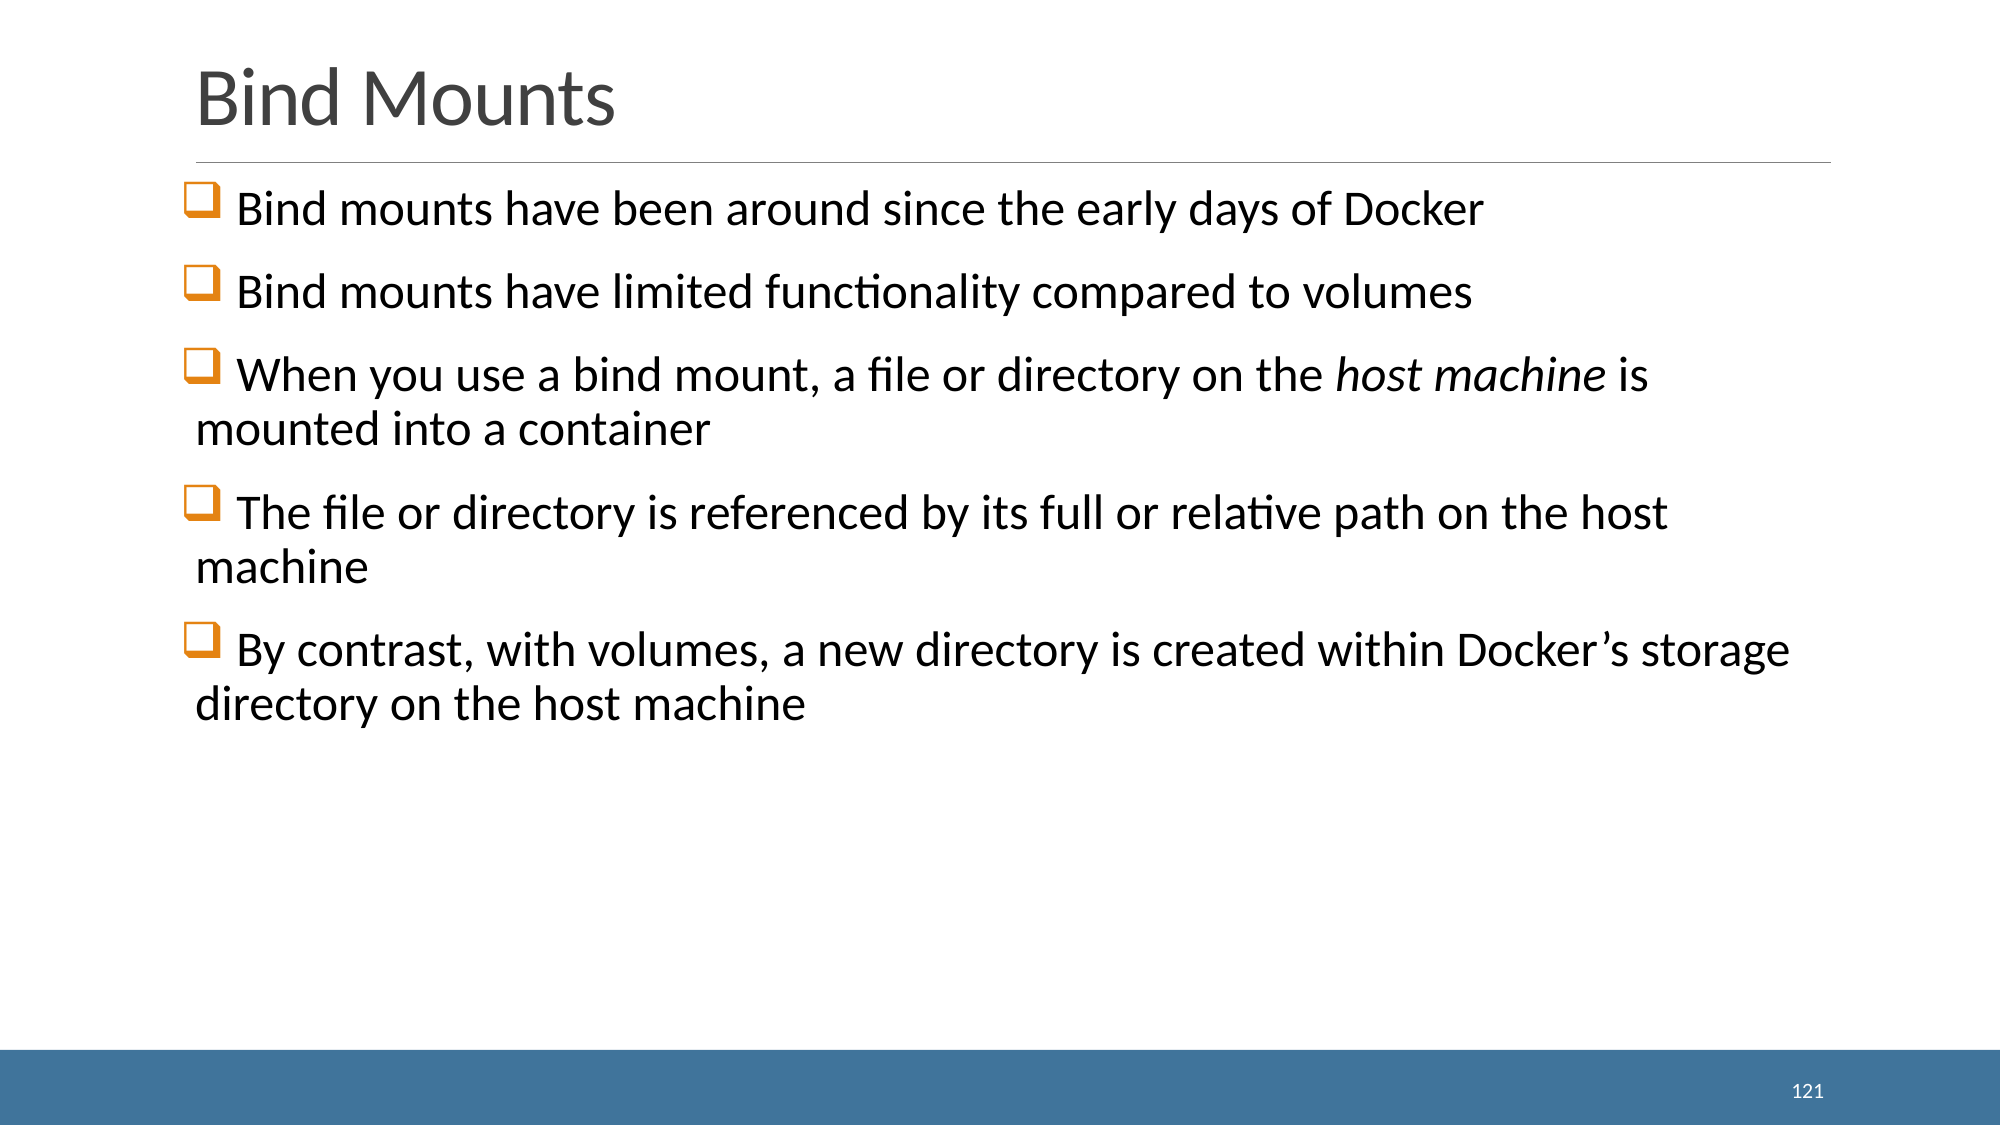

# Bind Mounts
 Bind mounts have been around since the early days of Docker
 Bind mounts have limited functionality compared to volumes
 When you use a bind mount, a file or directory on the host machine is mounted into a container
 The file or directory is referenced by its full or relative path on the host machine
 By contrast, with volumes, a new directory is created within Docker’s storage directory on the host machine

121